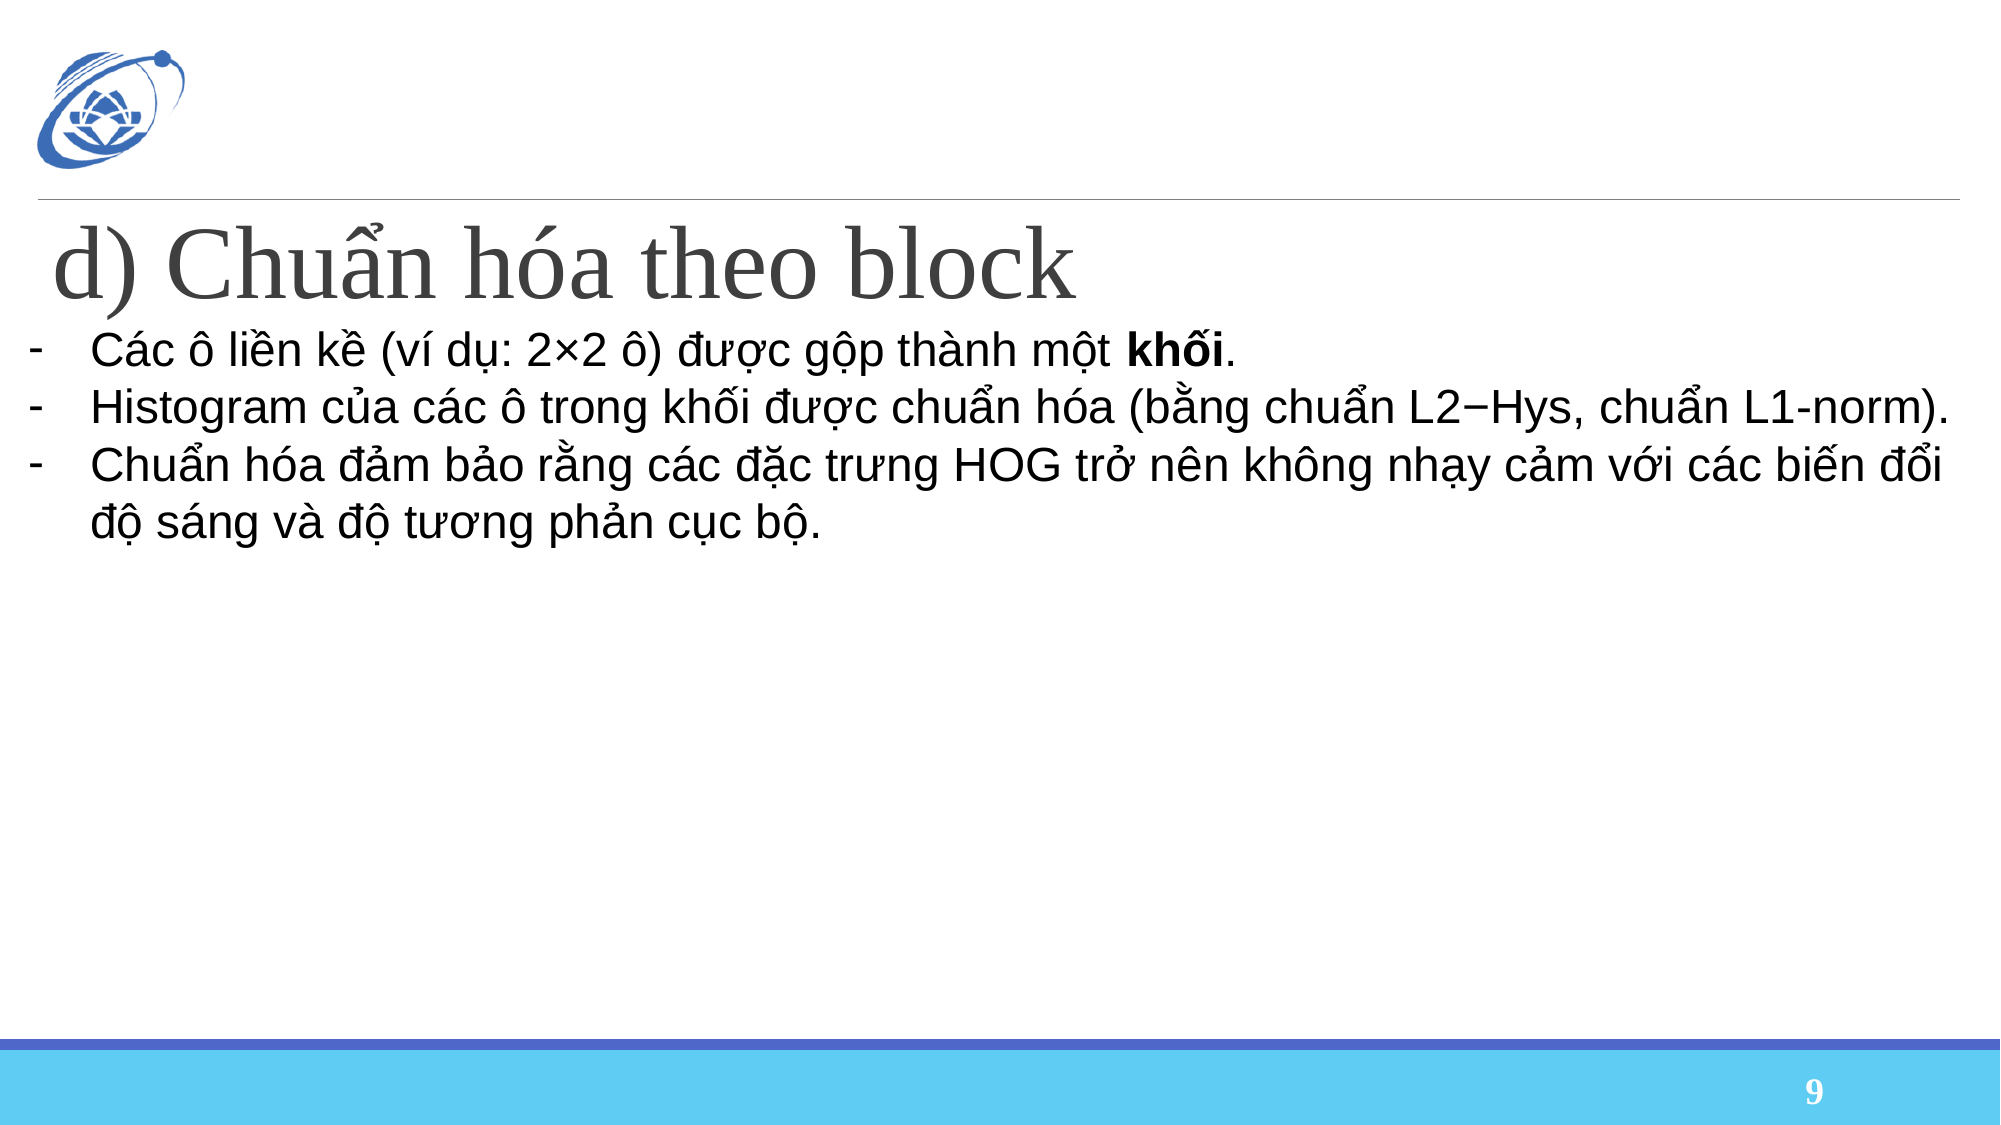

# d) Chuẩn hóa theo block
Các ô liền kề (ví dụ: 2×2 ô) được gộp thành một khối.
Histogram của các ô trong khối được chuẩn hóa (bằng chuẩn L2−Hys, chuẩn L1-norm).
Chuẩn hóa đảm bảo rằng các đặc trưng HOG trở nên không nhạy cảm với các biến đổi độ sáng và độ tương phản cục bộ.

9